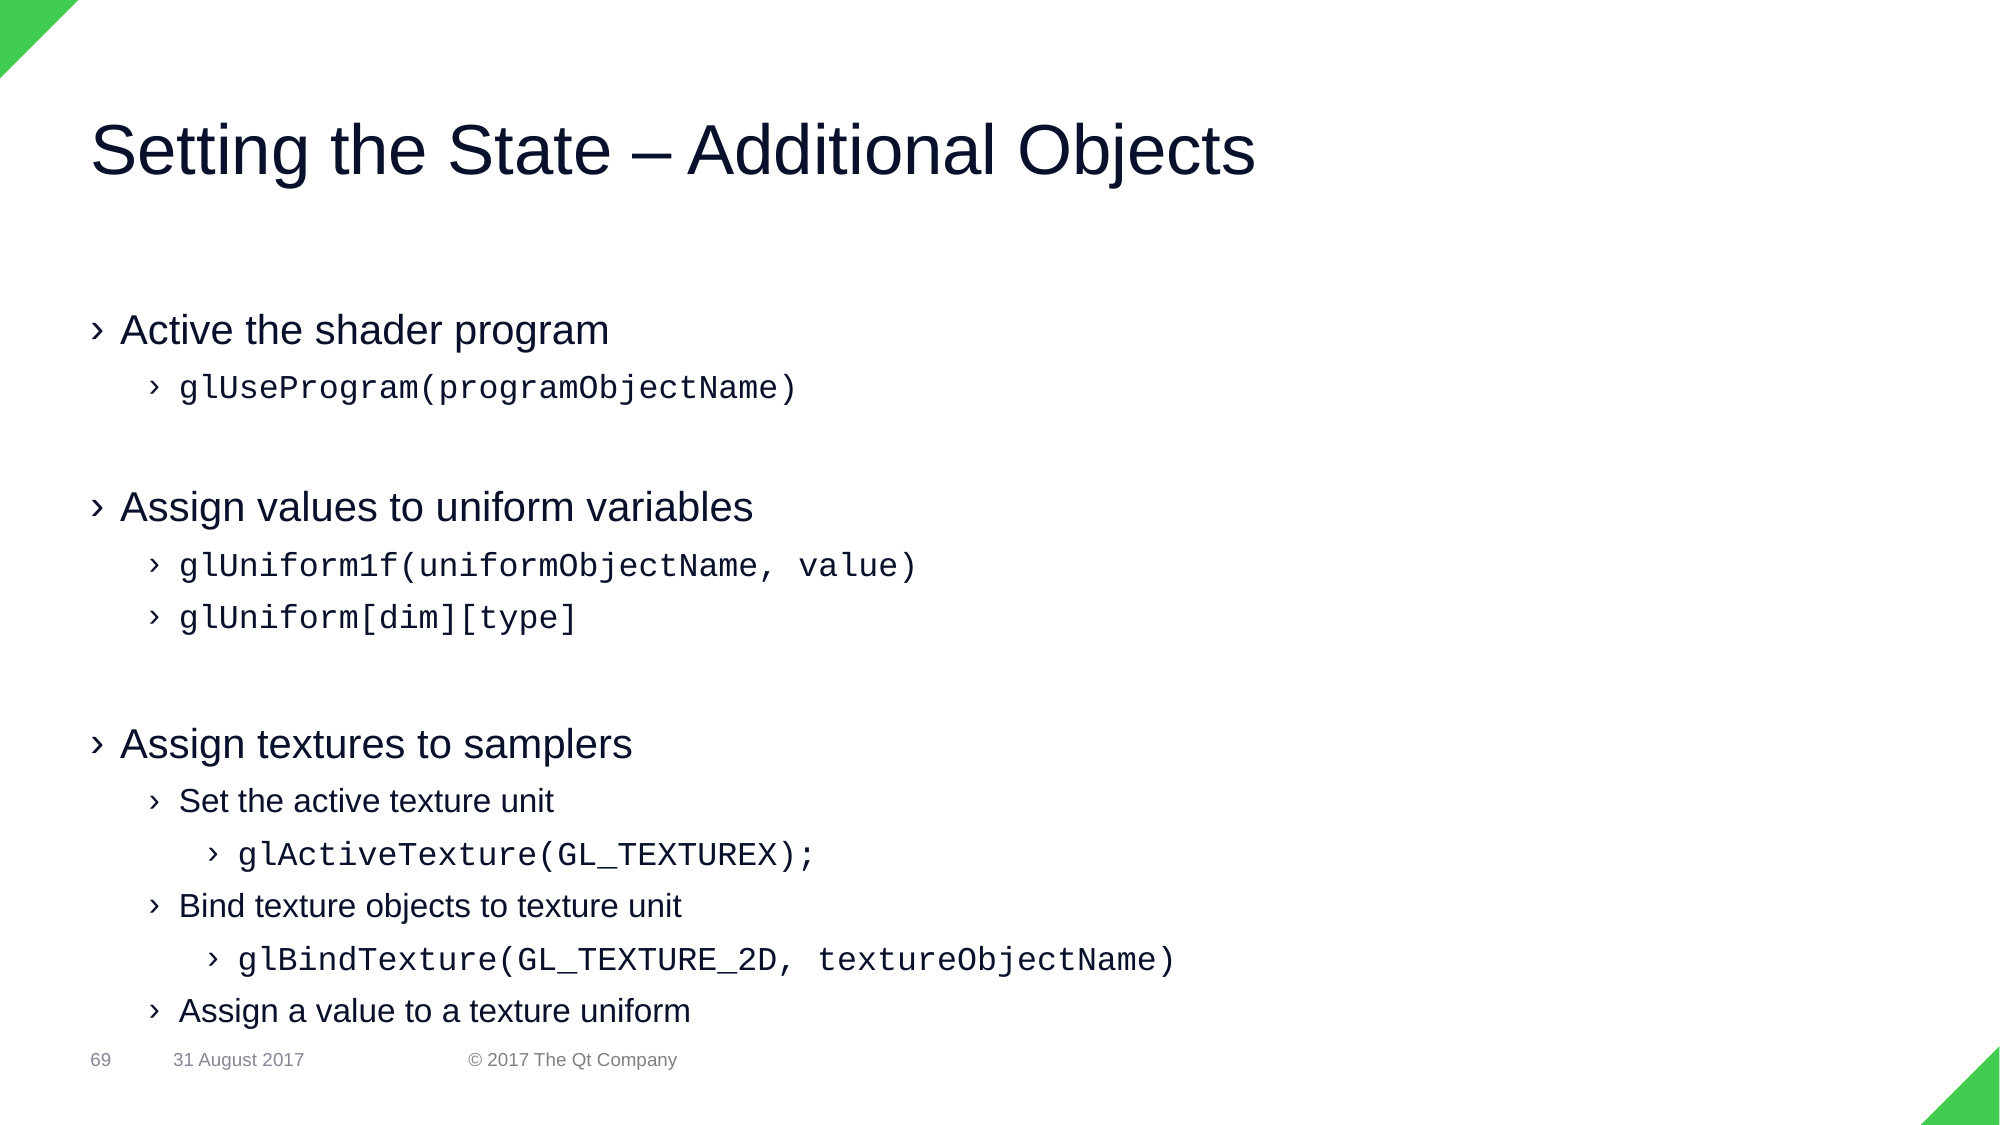

# Setting the State – Additional Objects
Active the shader program
glUseProgram(programObjectName)

Assign values to uniform variables
glUniform1f(uniformObjectName, value)
glUniform[dim][type]

Assign textures to samplers
Set the active texture unit
glActiveTexture(GL_TEXTUREX);
Bind texture objects to texture unit
glBindTexture(GL_TEXTURE_2D, textureObjectName)
Assign a value to a texture uniform

69
31 August 2017
© 2017 The Qt Company